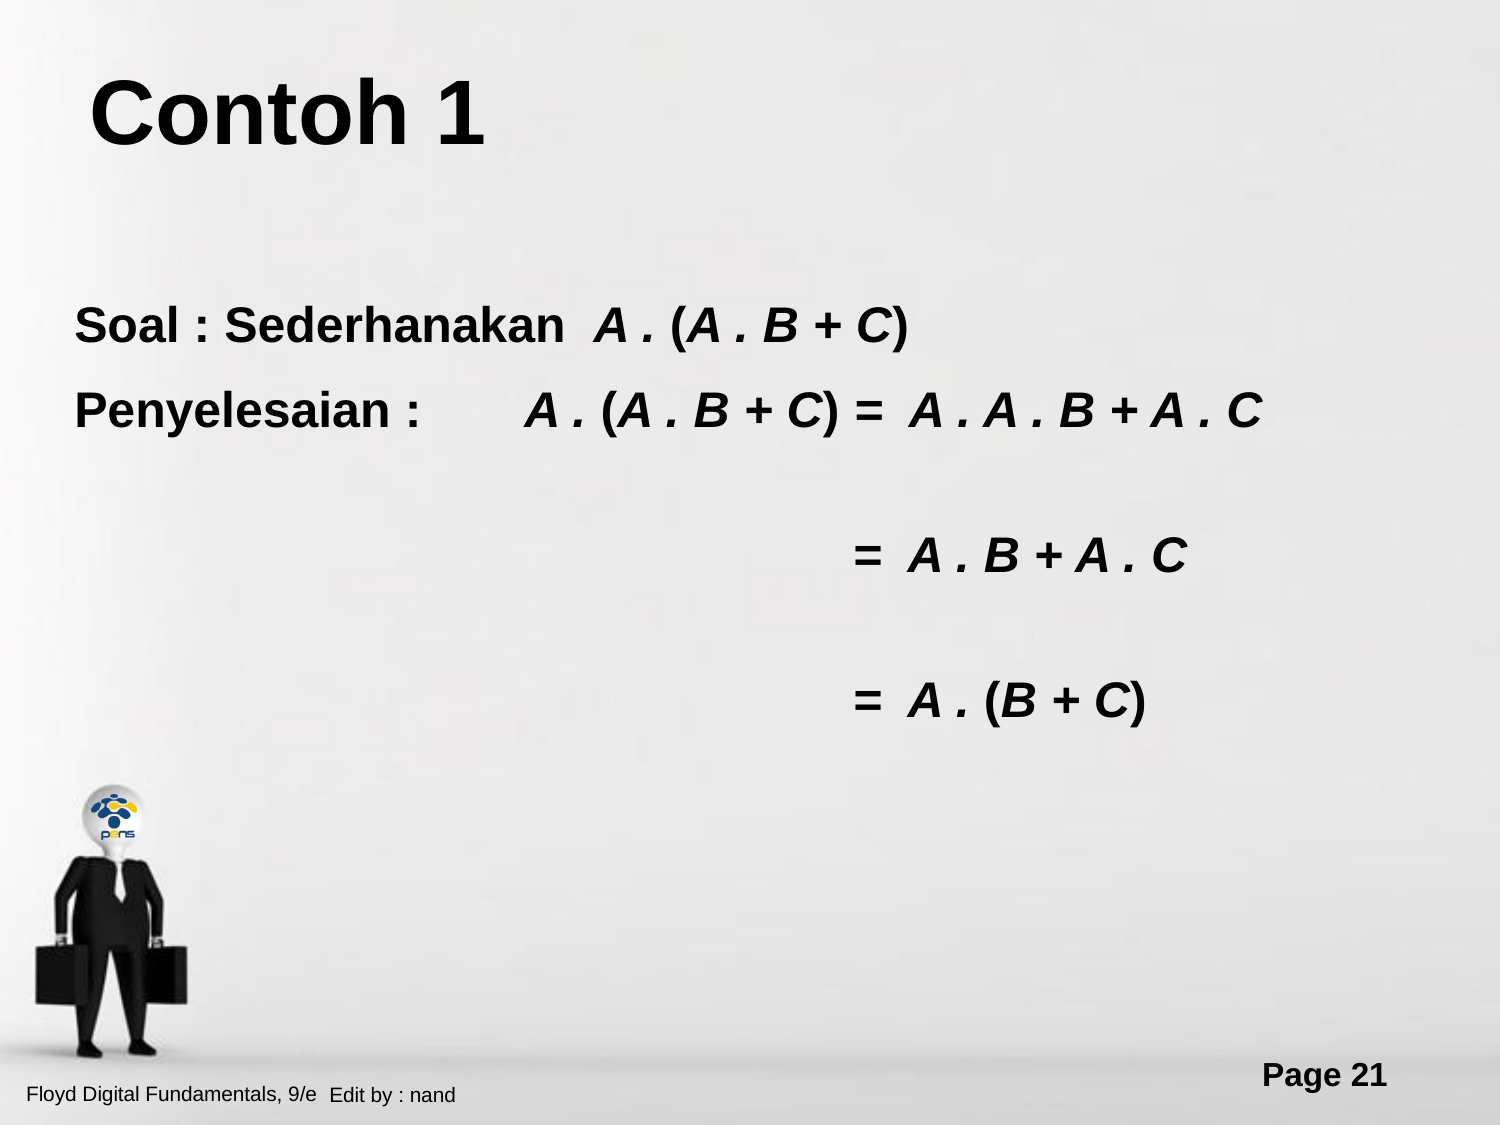

# Contoh 1
Soal :	Sederhanakan  A . (A . B + C)
Penyelesaian :	A . (A . B + C) =  A . A . B + A . C
				 	  =  A . B + A . C
					  =  A . (B + C)